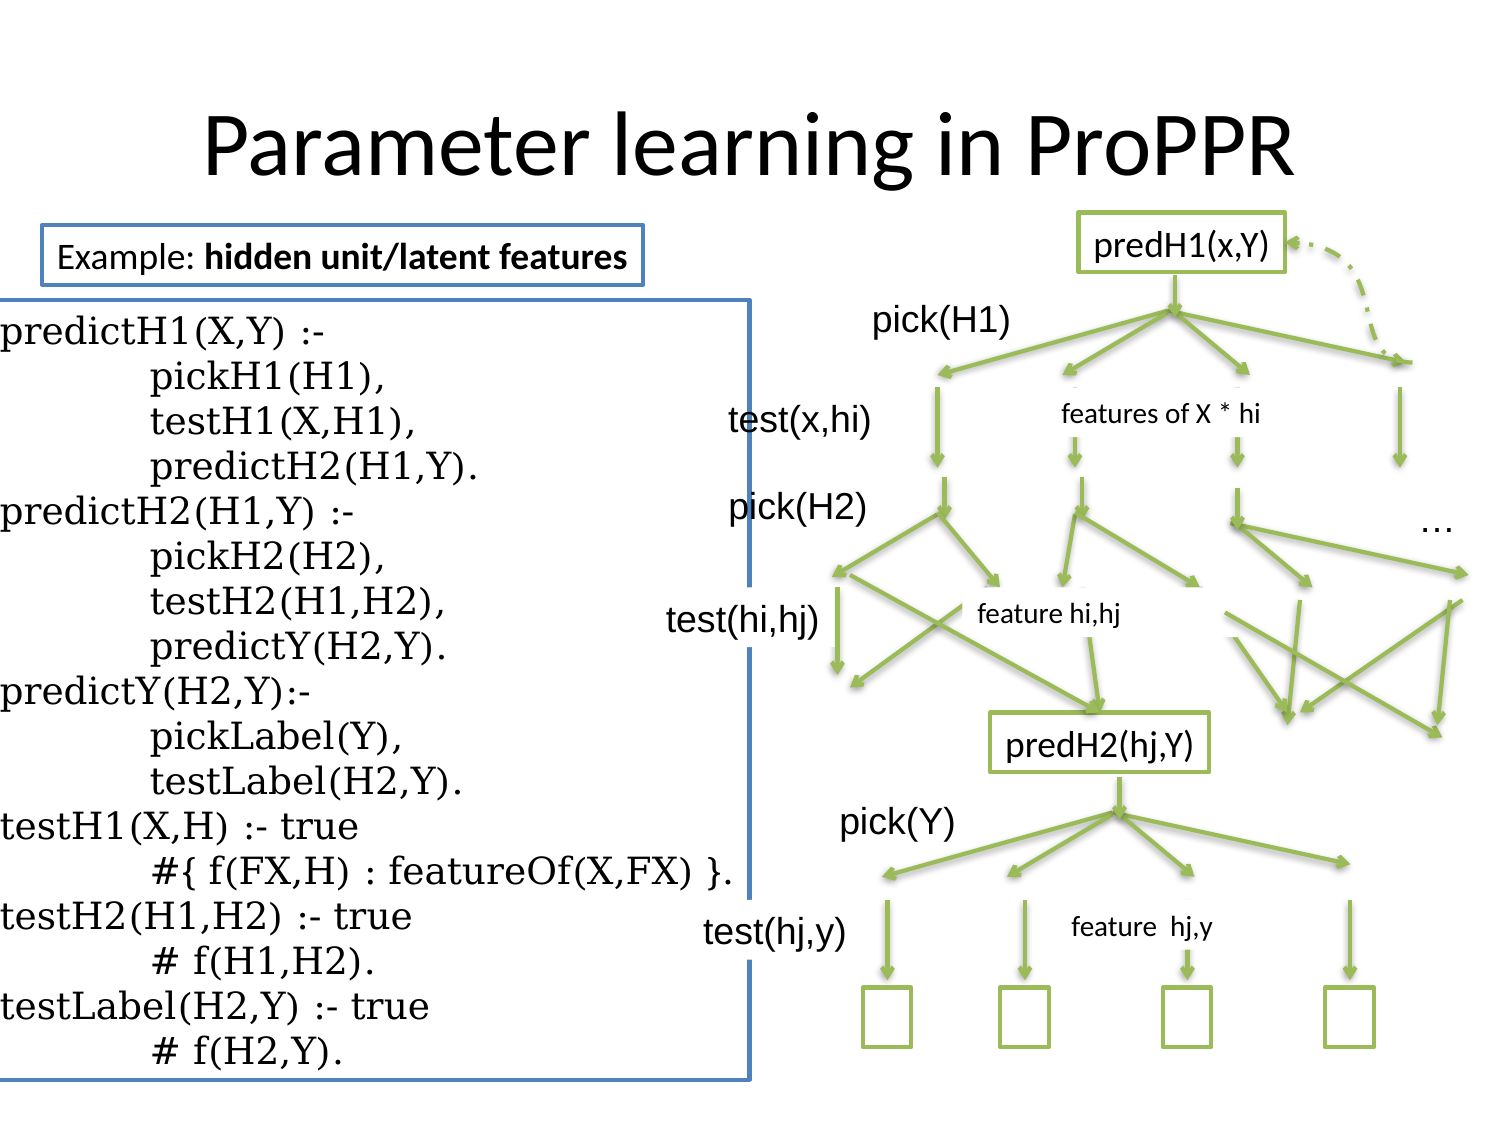

# Parameter learning in ProPPR
predH1(x,Y)
Example: hidden unit/latent features
pick(H1)
predictH1(X,Y) :-
	pickH1(H1),
	testH1(X,H1),
	predictH2(H1,Y).
predictH2(H1,Y) :-
	pickH2(H2),
	testH2(H1,H2),
	predictY(H2,Y).
predictY(H2,Y):-
	pickLabel(Y),
	testLabel(H2,Y).
testH1(X,H) :- true
	#{ f(FX,H) : featureOf(X,FX) }.
testH2(H1,H2) :- true
	# f(H1,H2).
testLabel(H2,Y) :- true
	# f(H2,Y).
test(x,hi)
features of X * hi
pick(H2)
…
test(hi,hj)
feature hi,hj
predH2(hj,Y)
pick(Y)
test(hj,y)
feature  hj,y
~
~
~
~